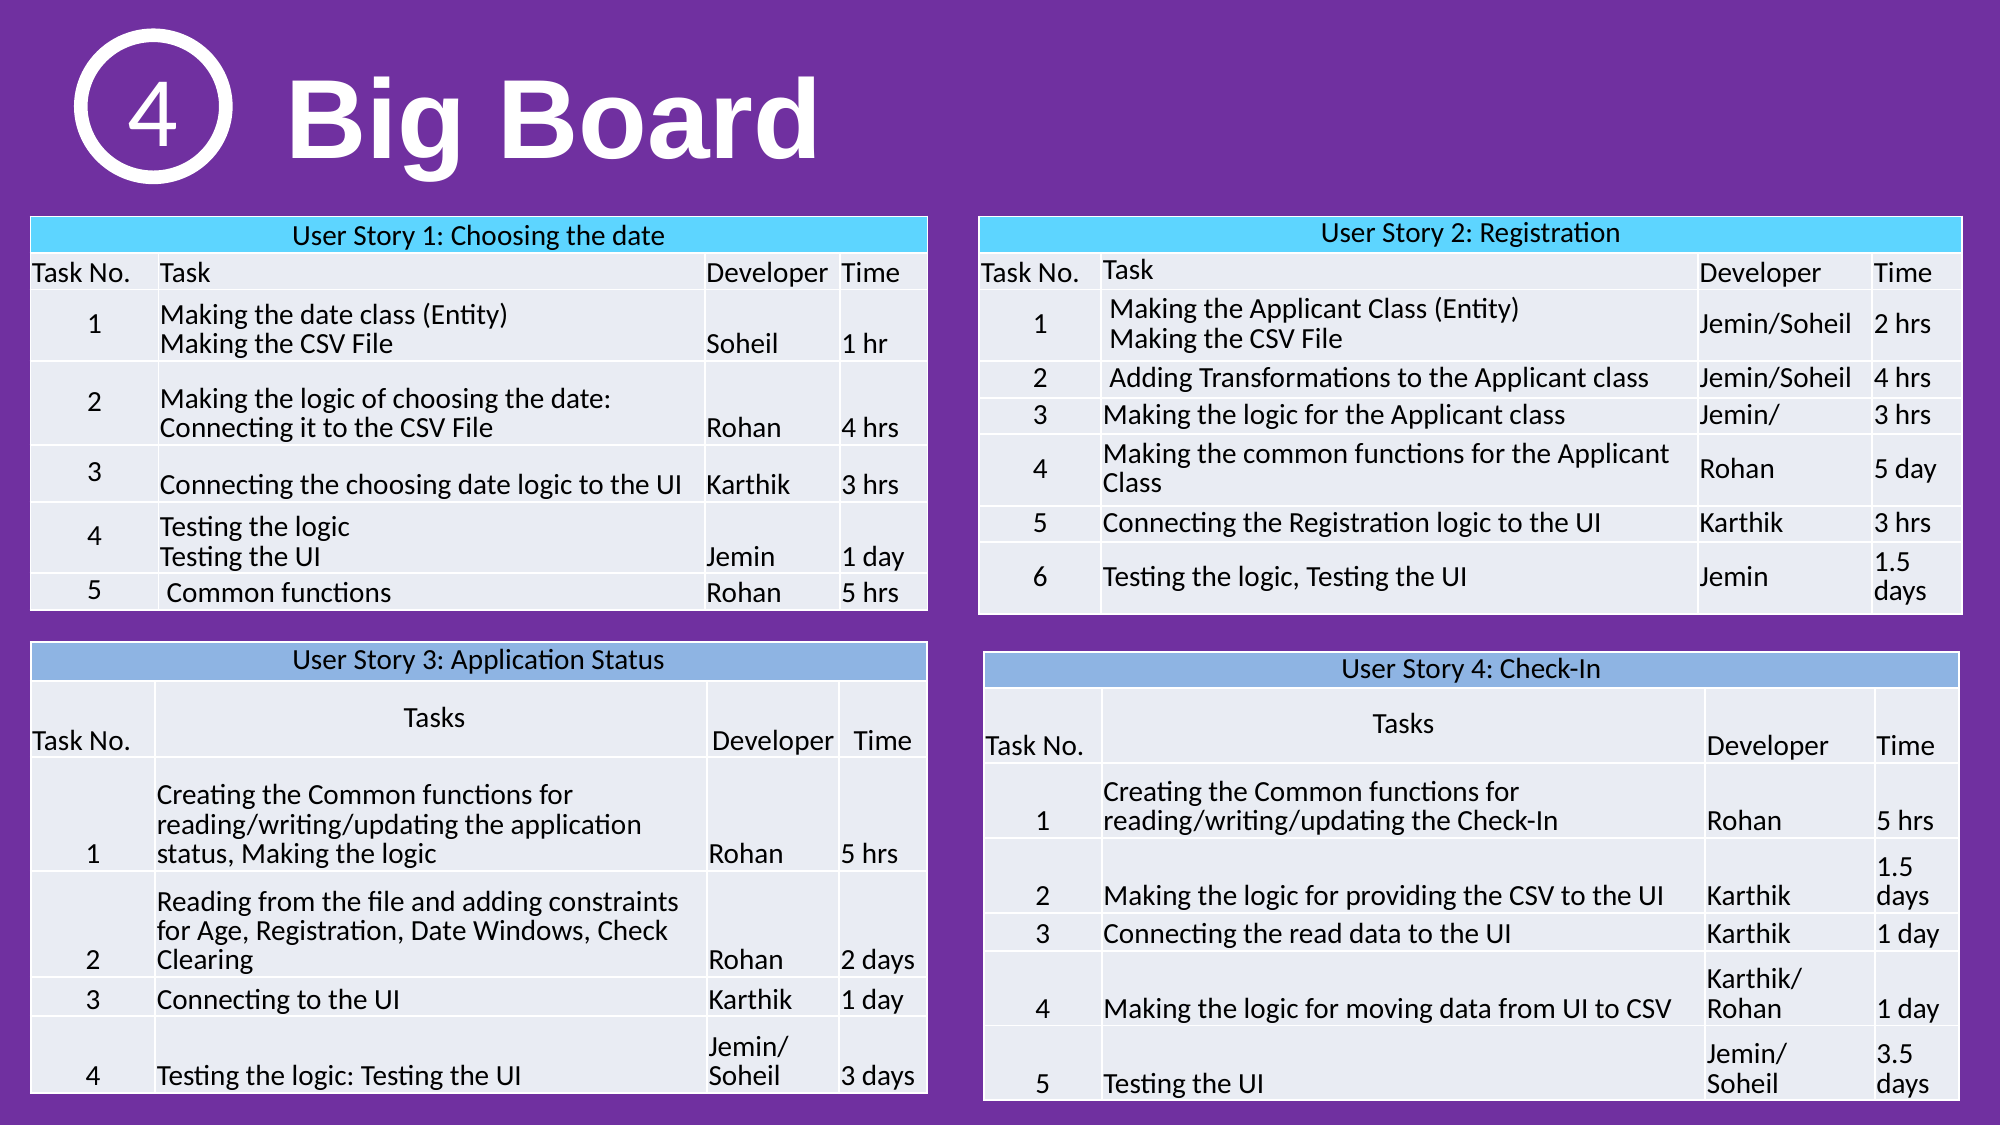

4
Big Board
| User Story 2: Registration |  |  |  |
| --- | --- | --- | --- |
| Task No. | Task | Developer | Time |
| 1 | Making the Applicant Class (Entity) Making the CSV File | Jemin/Soheil | 2 hrs |
| 2 | Adding Transformations to the Applicant class | Jemin/Soheil | 4 hrs |
| 3 | Making the logic for the Applicant class | Jemin/ | 3 hrs |
| 4 | Making the common functions for the Applicant Class | Rohan | 5 day |
| 5 | Connecting the Registration logic to the UI | Karthik | 3 hrs |
| 6 | Testing the logic, Testing the UI | Jemin | 1.5 days |
| User Story 1: Choosing the date |  |  |  |
| --- | --- | --- | --- |
| Task No. | Task | Developer | Time |
| 1 | Making the date class (Entity) Making the CSV File | Soheil | 1 hr |
| 2 | Making the logic of choosing the date: Connecting it to the CSV File | Rohan | 4 hrs |
| 3 | Connecting the choosing date logic to the UI | Karthik | 3 hrs |
| 4 | Testing the logic Testing the UI | Jemin | 1 day |
| 5 | Common functions | Rohan | 5 hrs |
| User Story 3: Application Status |  |  |  |
| --- | --- | --- | --- |
| Task No. | Tasks | Developer | Time |
| 1 | Creating the Common functions for reading/writing/updating the application status, Making the logic | Rohan | 5 hrs |
| 2 | Reading from the file and adding constraints for Age, Registration, Date Windows, Check Clearing | Rohan | 2 days |
| 3 | Connecting to the UI | Karthik | 1 day |
| 4 | Testing the logic: Testing the UI | Jemin/ Soheil | 3 days |
| User Story 4: Check-In |  |  |  |
| --- | --- | --- | --- |
| Task No. | Tasks | Developer | Time |
| 1 | Creating the Common functions for reading/writing/updating the Check-In | Rohan | 5 hrs |
| 2 | Making the logic for providing the CSV to the UI | Karthik | 1.5 days |
| 3 | Connecting the read data to the UI | Karthik | 1 day |
| 4 | Making the logic for moving data from UI to CSV | Karthik/ Rohan | 1 day |
| 5 | Testing the UI | Jemin/ Soheil | 3.5 days |